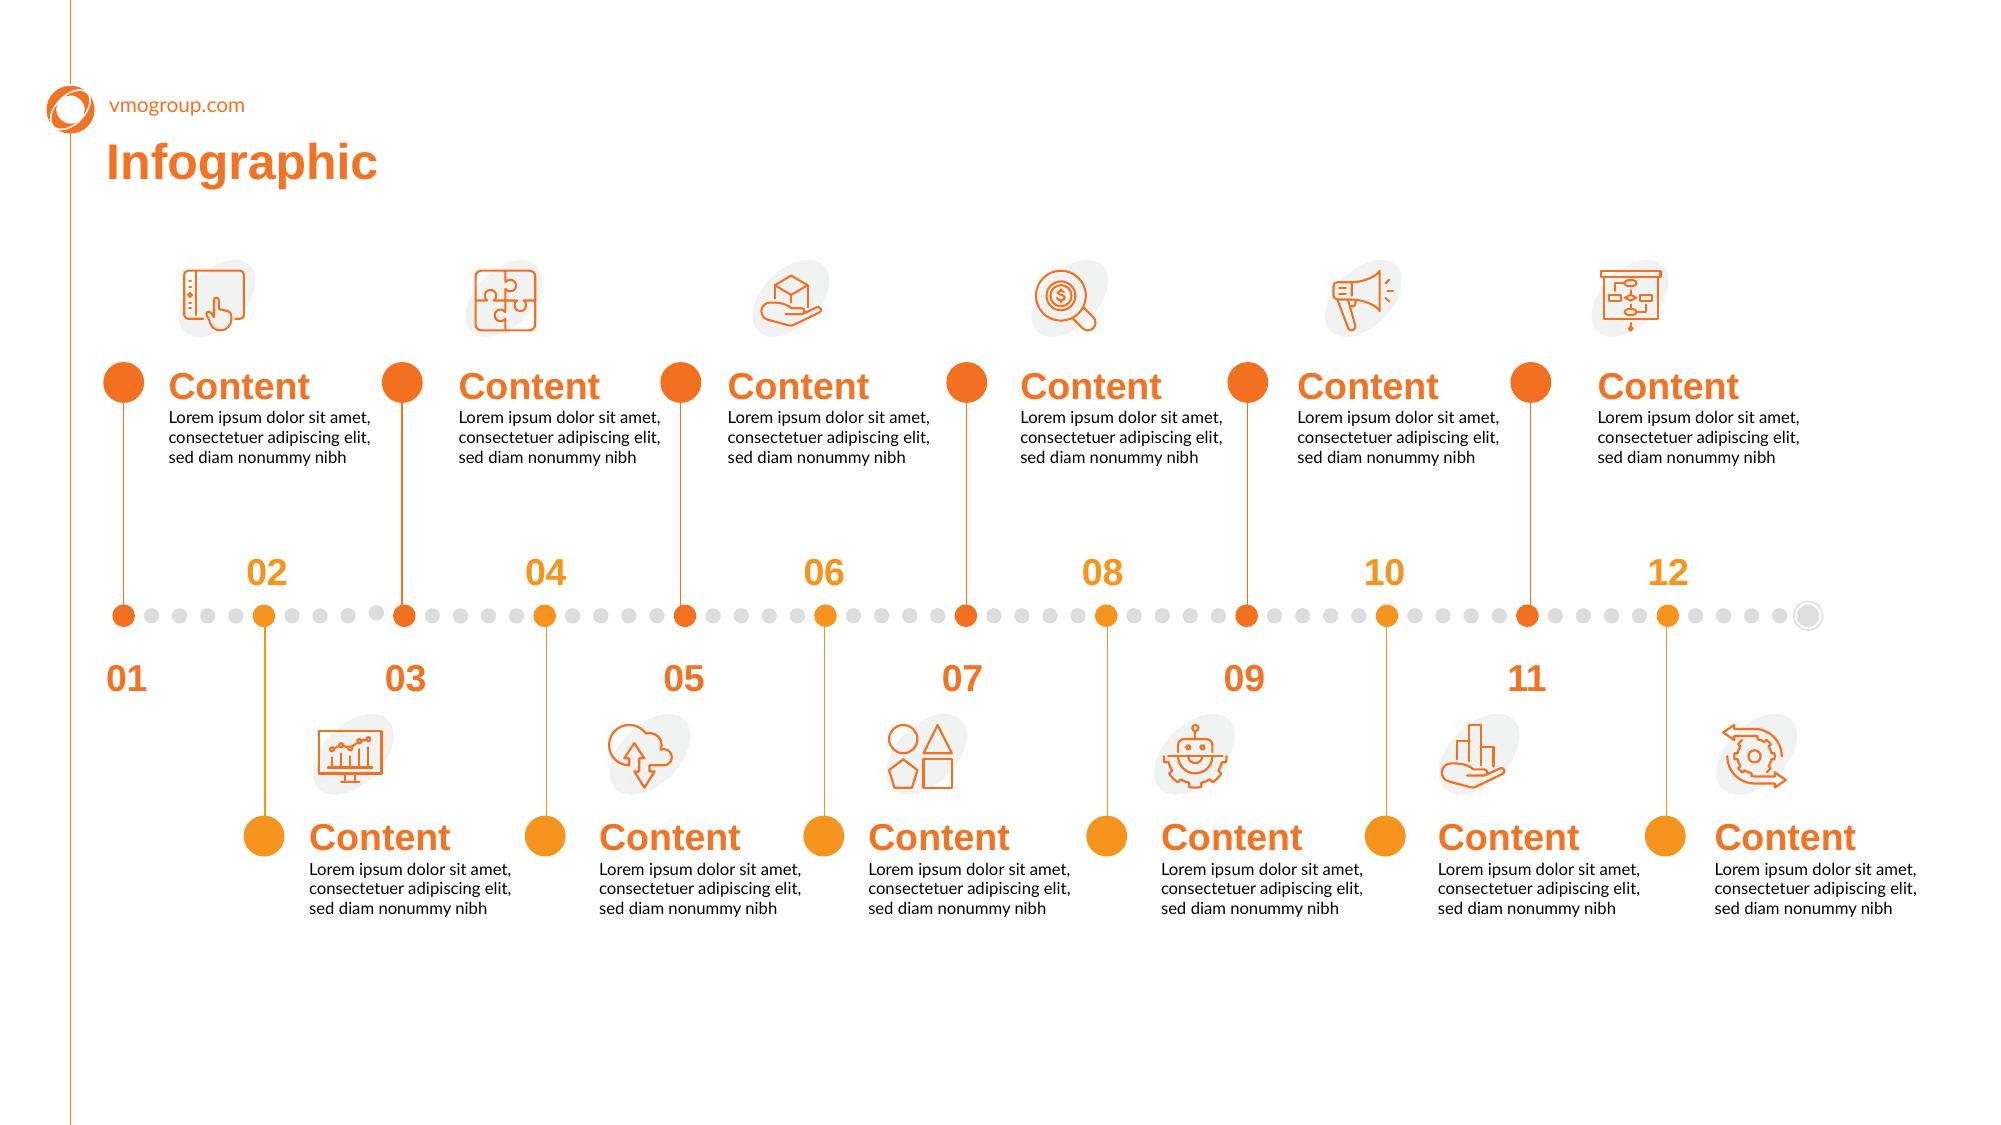

Infographic

Content
Lorem ipsum dolor sit amet, consectetuer adipiscing elit, sed diam nonummy nibh
Content
Lorem ipsum dolor sit amet, consectetuer adipiscing elit, sed diam nonummy nibh
Content
Lorem ipsum dolor sit amet, consectetuer adipiscing elit, sed diam nonummy nibh
Content
Lorem ipsum dolor sit amet, consectetuer adipiscing elit, sed diam nonummy nibh
Content
Lorem ipsum dolor sit amet, consectetuer adipiscing elit, sed diam nonummy nibh
Content
Lorem ipsum dolor sit amet, consectetuer adipiscing elit, sed diam nonummy nibh

02
04
06
08
10
12

01
03
05
07
09
11

Content
Lorem ipsum dolor sit amet, consectetuer adipiscing elit, sed diam nonummy nibh
Content
Lorem ipsum dolor sit amet, consectetuer adipiscing elit, sed diam nonummy nibh
Content
Lorem ipsum dolor sit amet, consectetuer adipiscing elit, sed diam nonummy nibh
Content
Lorem ipsum dolor sit amet, consectetuer adipiscing elit, sed diam nonummy nibh
Content
Lorem ipsum dolor sit amet, consectetuer adipiscing elit, sed diam nonummy nibh
Content
Lorem ipsum dolor sit amet, consectetuer adipiscing elit, sed diam nonummy nibh